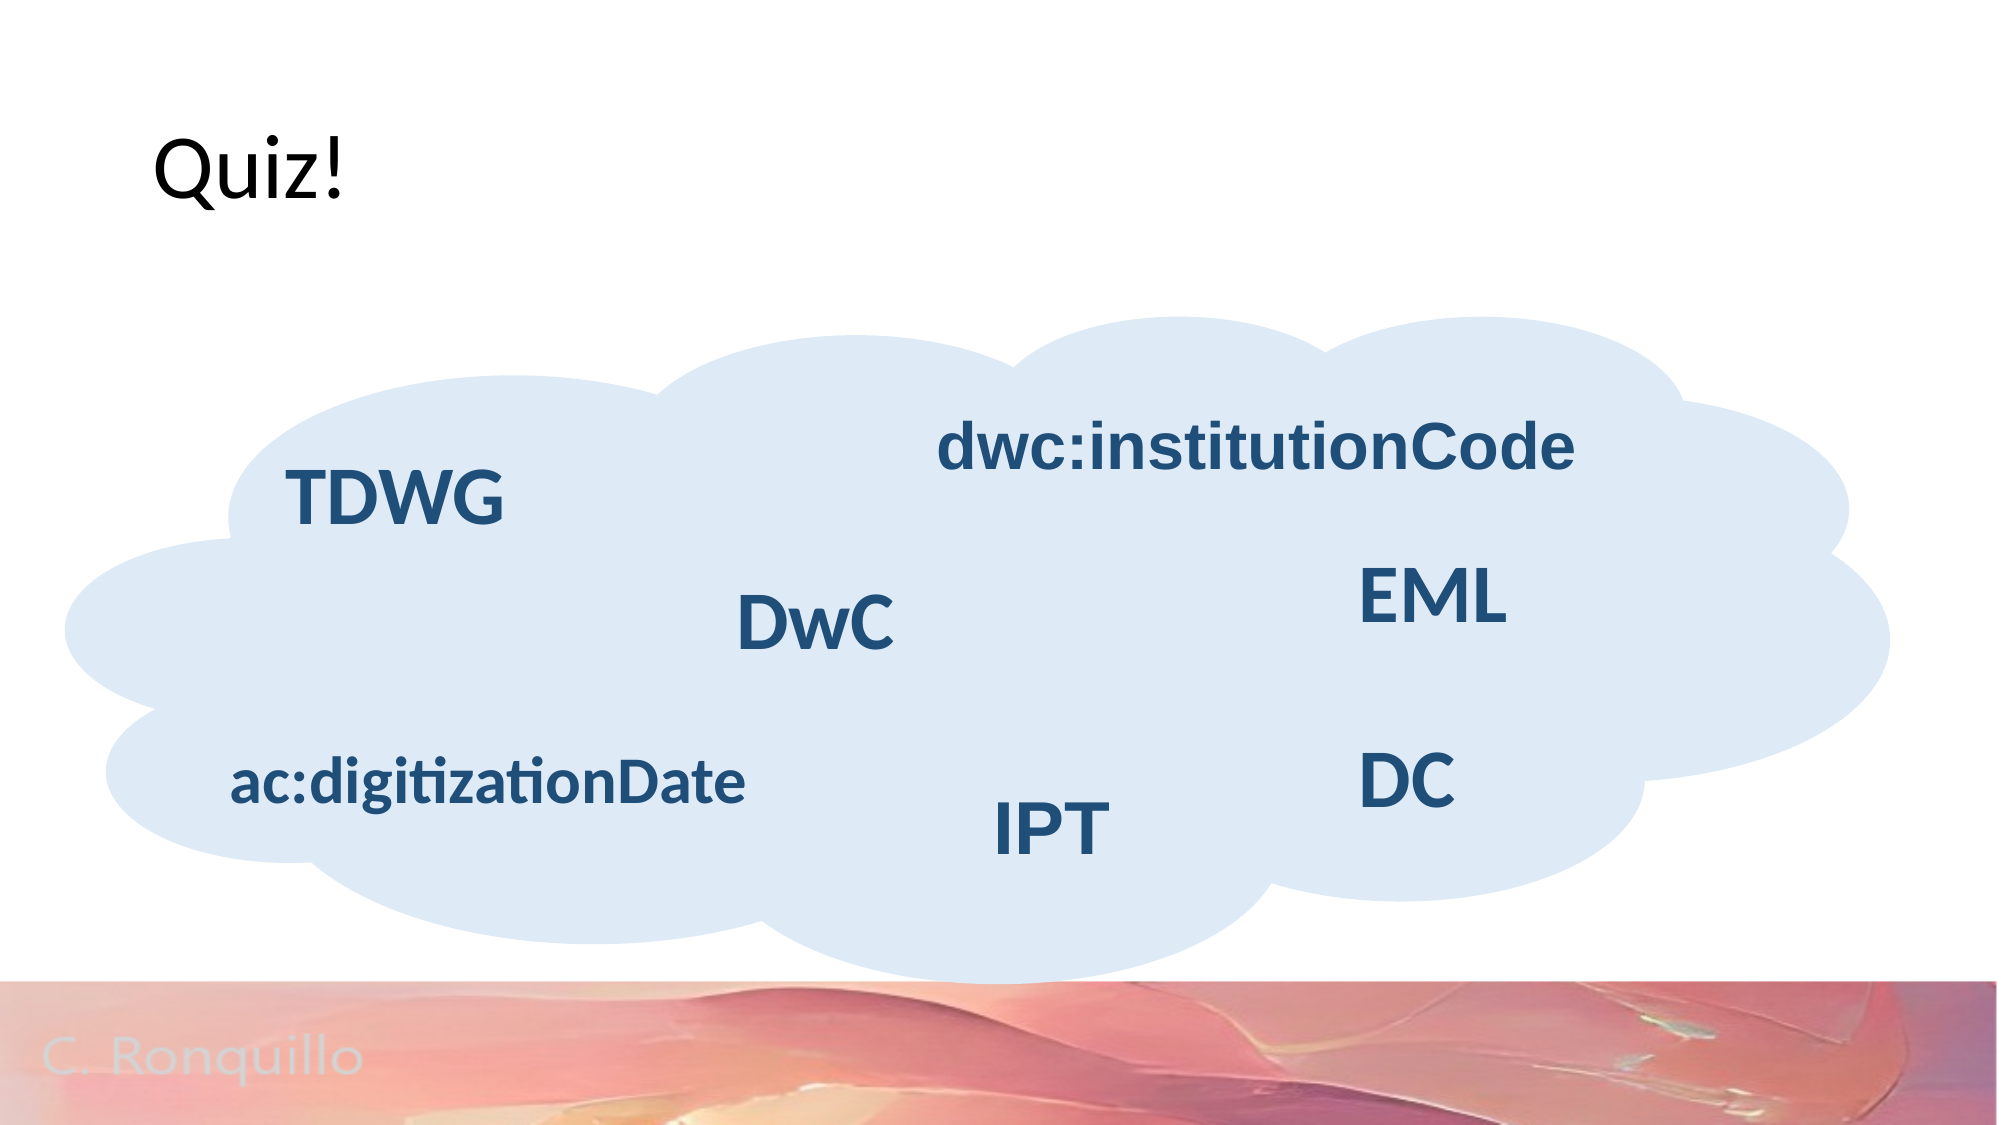

# Quiz!

 dwc:institutionCode
TDWG
EML
DwC
DC
ac:digitizationDate
IPT